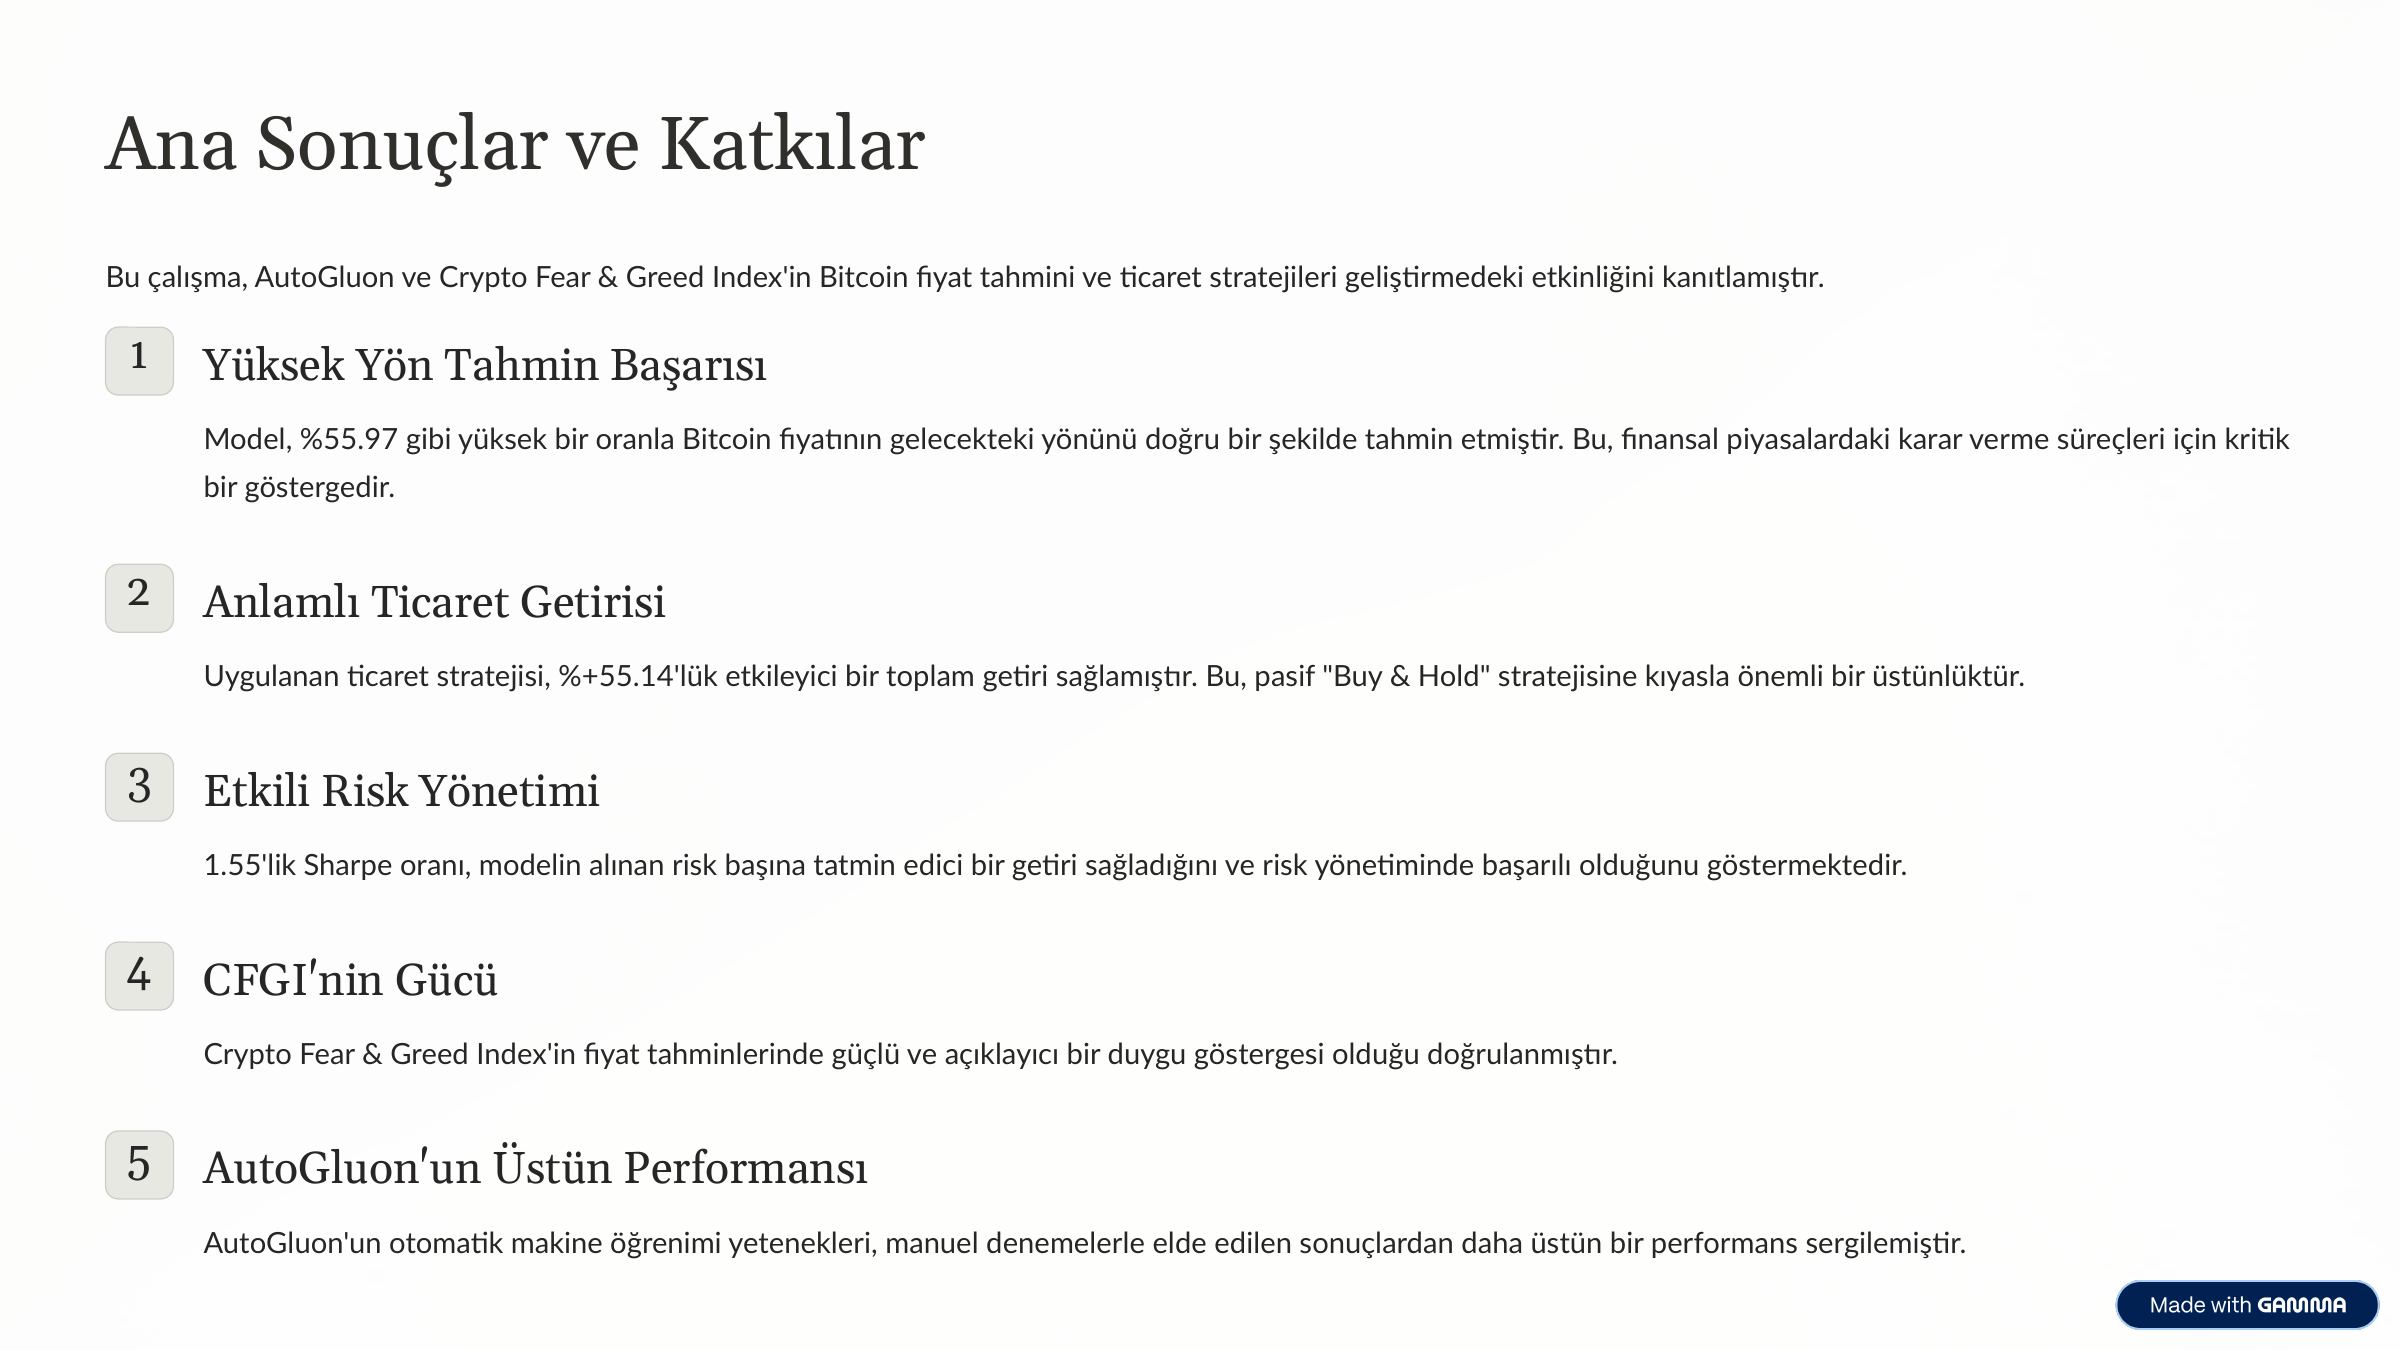

Ana Sonuçlar ve Katkılar
Bu çalışma, AutoGluon ve Crypto Fear & Greed Index'in Bitcoin fiyat tahmini ve ticaret stratejileri geliştirmedeki etkinliğini kanıtlamıştır.

1
Yüksek Yön Tahmin Başarısı
Model, %55.97 gibi yüksek bir oranla Bitcoin fiyatının gelecekteki yönünü doğru bir şekilde tahmin etmiştir. Bu, finansal piyasalardaki karar verme süreçleri için kritik bir göstergedir.

2
Anlamlı Ticaret Getirisi
Uygulanan ticaret stratejisi, %+55.14'lük etkileyici bir toplam getiri sağlamıştır. Bu, pasif "Buy & Hold" stratejisine kıyasla önemli bir üstünlüktür.

3
Etkili Risk Yönetimi
1.55'lik Sharpe oranı, modelin alınan risk başına tatmin edici bir getiri sağladığını ve risk yönetiminde başarılı olduğunu göstermektedir.

4
CFGI'nin Gücü
Crypto Fear & Greed Index'in fiyat tahminlerinde güçlü ve açıklayıcı bir duygu göstergesi olduğu doğrulanmıştır.

5
AutoGluon'un Üstün Performansı
AutoGluon'un otomatik makine öğrenimi yetenekleri, manuel denemelerle elde edilen sonuçlardan daha üstün bir performans sergilemiştir.